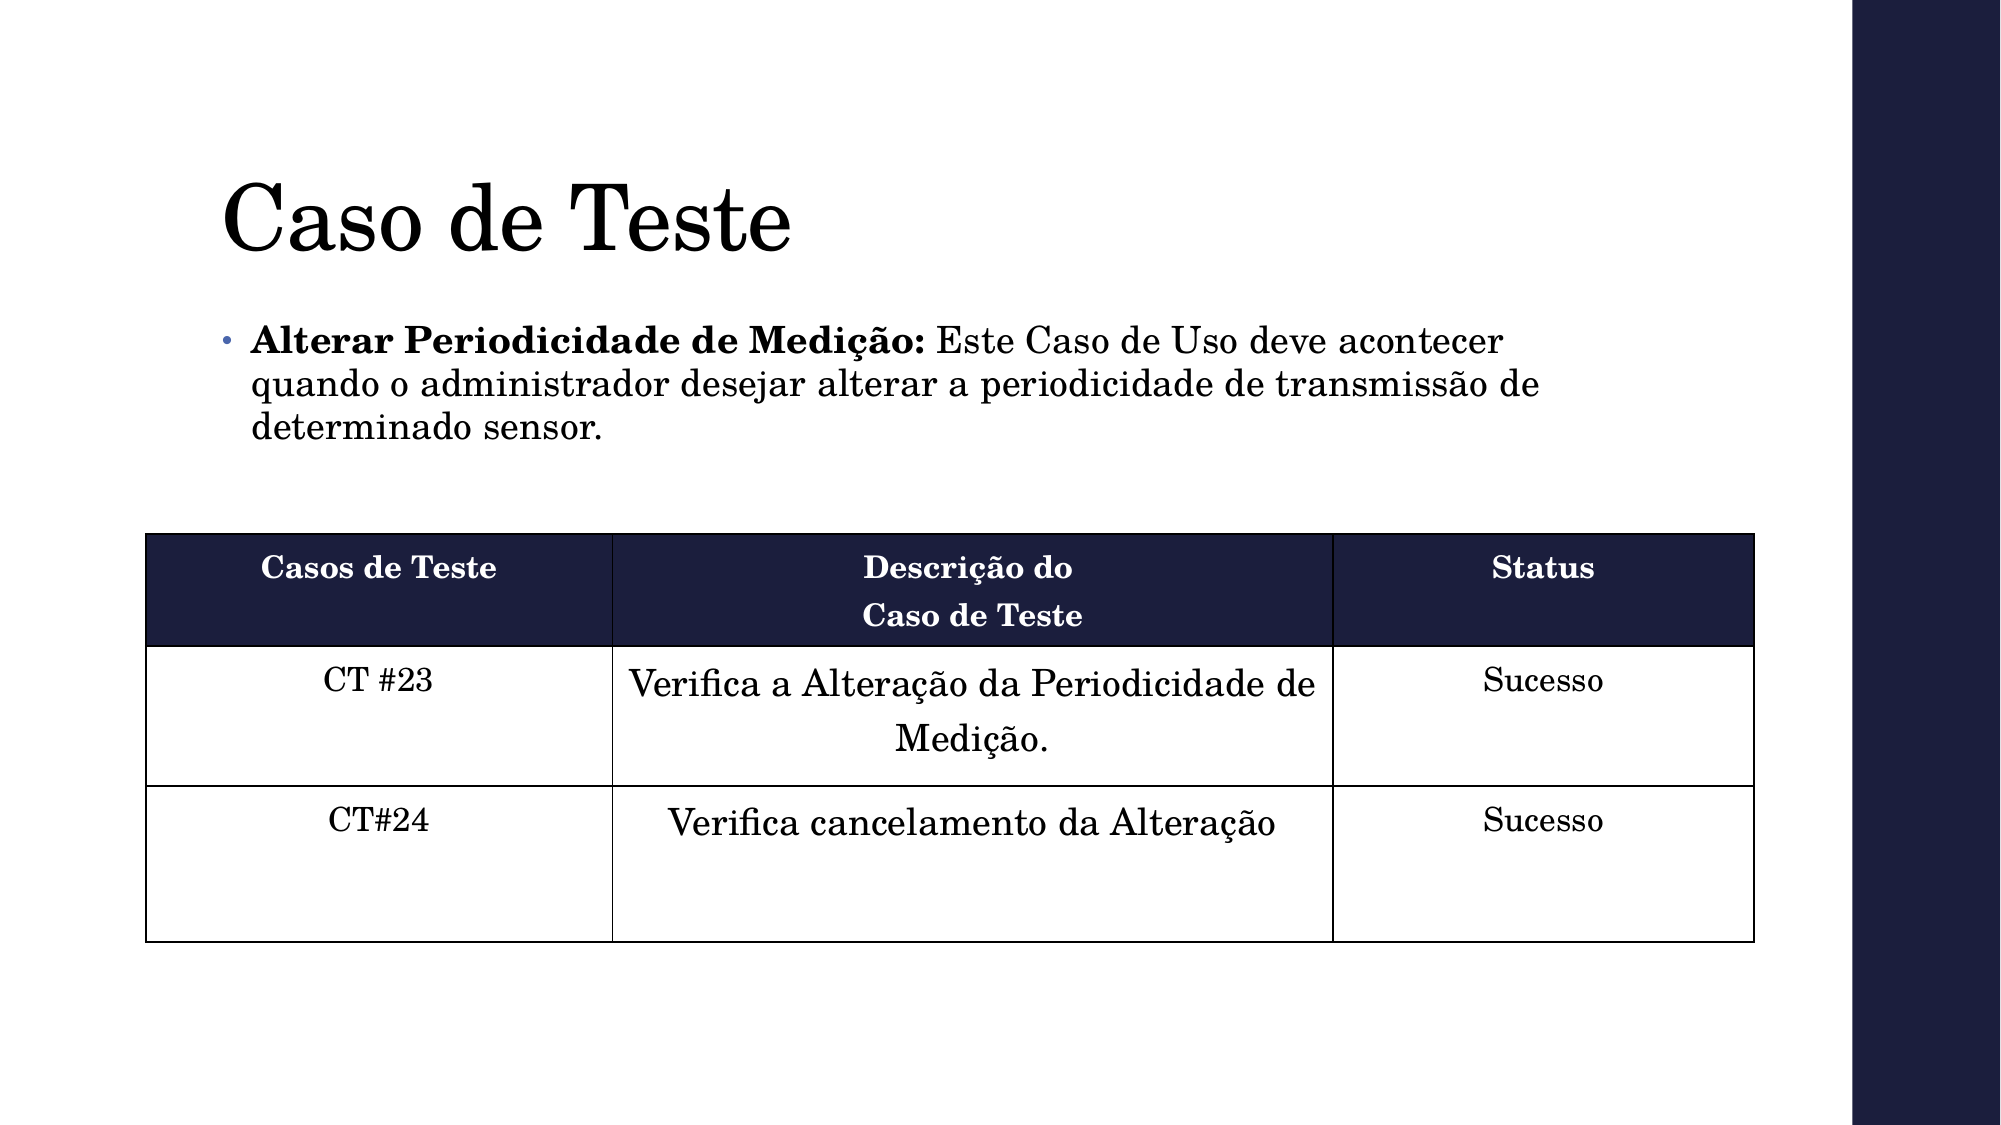

Caso de Teste
Alterar Periodicidade de Medição: Este Caso de Uso deve acontecer quando o administrador desejar alterar a periodicidade de transmissão de determinado sensor.

| Casos de Teste | Descrição do Caso de Teste | Status |
| --- | --- | --- |
| CT #23 | Verifica a Alteração da Periodicidade de Medição. | Sucesso |
| CT#24 | Verifica cancelamento da Alteração | Sucesso |